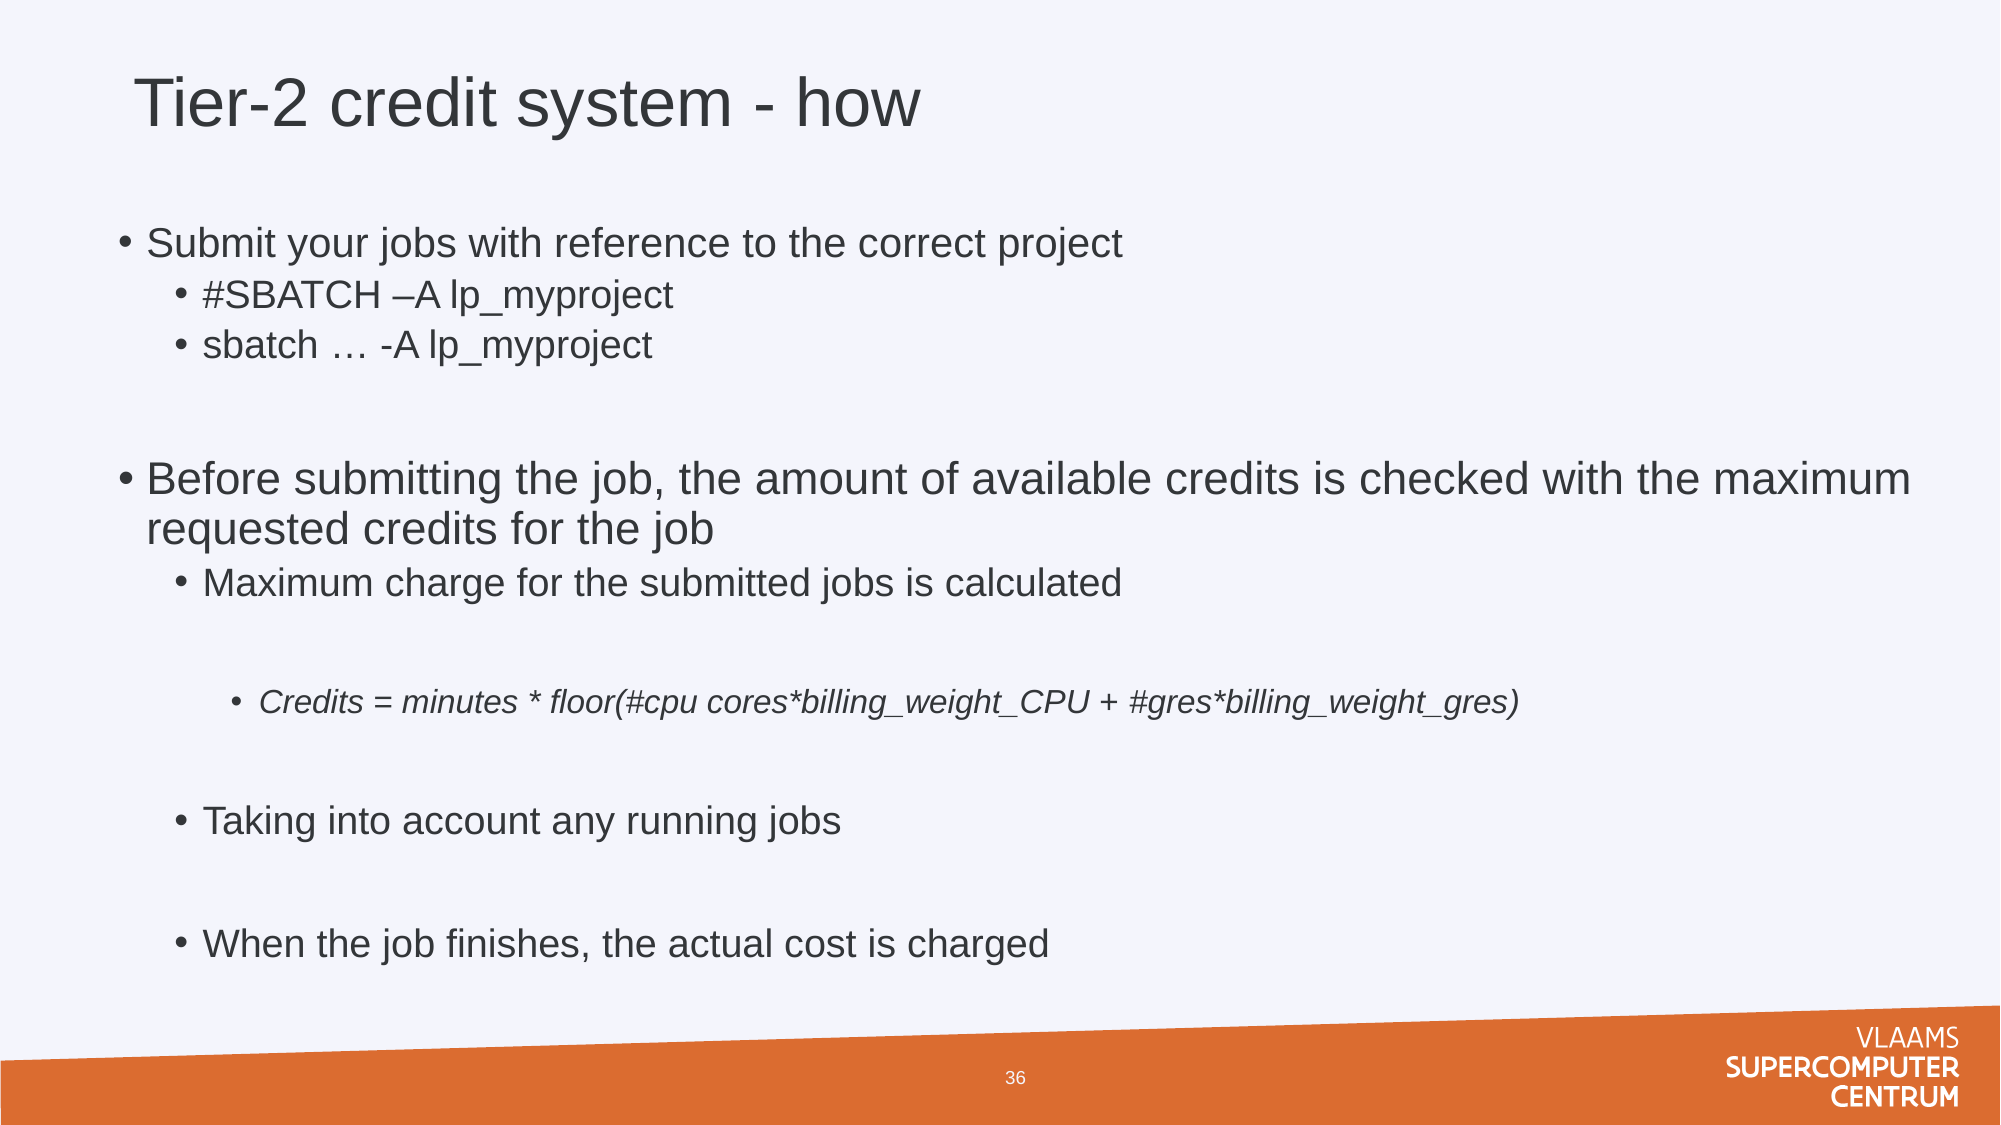

# Tier-2 credit system - how
Submit your jobs with reference to the correct project
#SBATCH –A lp_myproject
sbatch … -A lp_myproject

Before submitting the job, the amount of available credits is checked with the maximum requested credits for the job
Maximum charge for the submitted jobs is calculated

Credits = minutes * floor(#cpu cores*billing_weight_CPU + #gres*billing_weight_gres)

Taking into account any running jobs

When the job finishes, the actual cost is charged

36